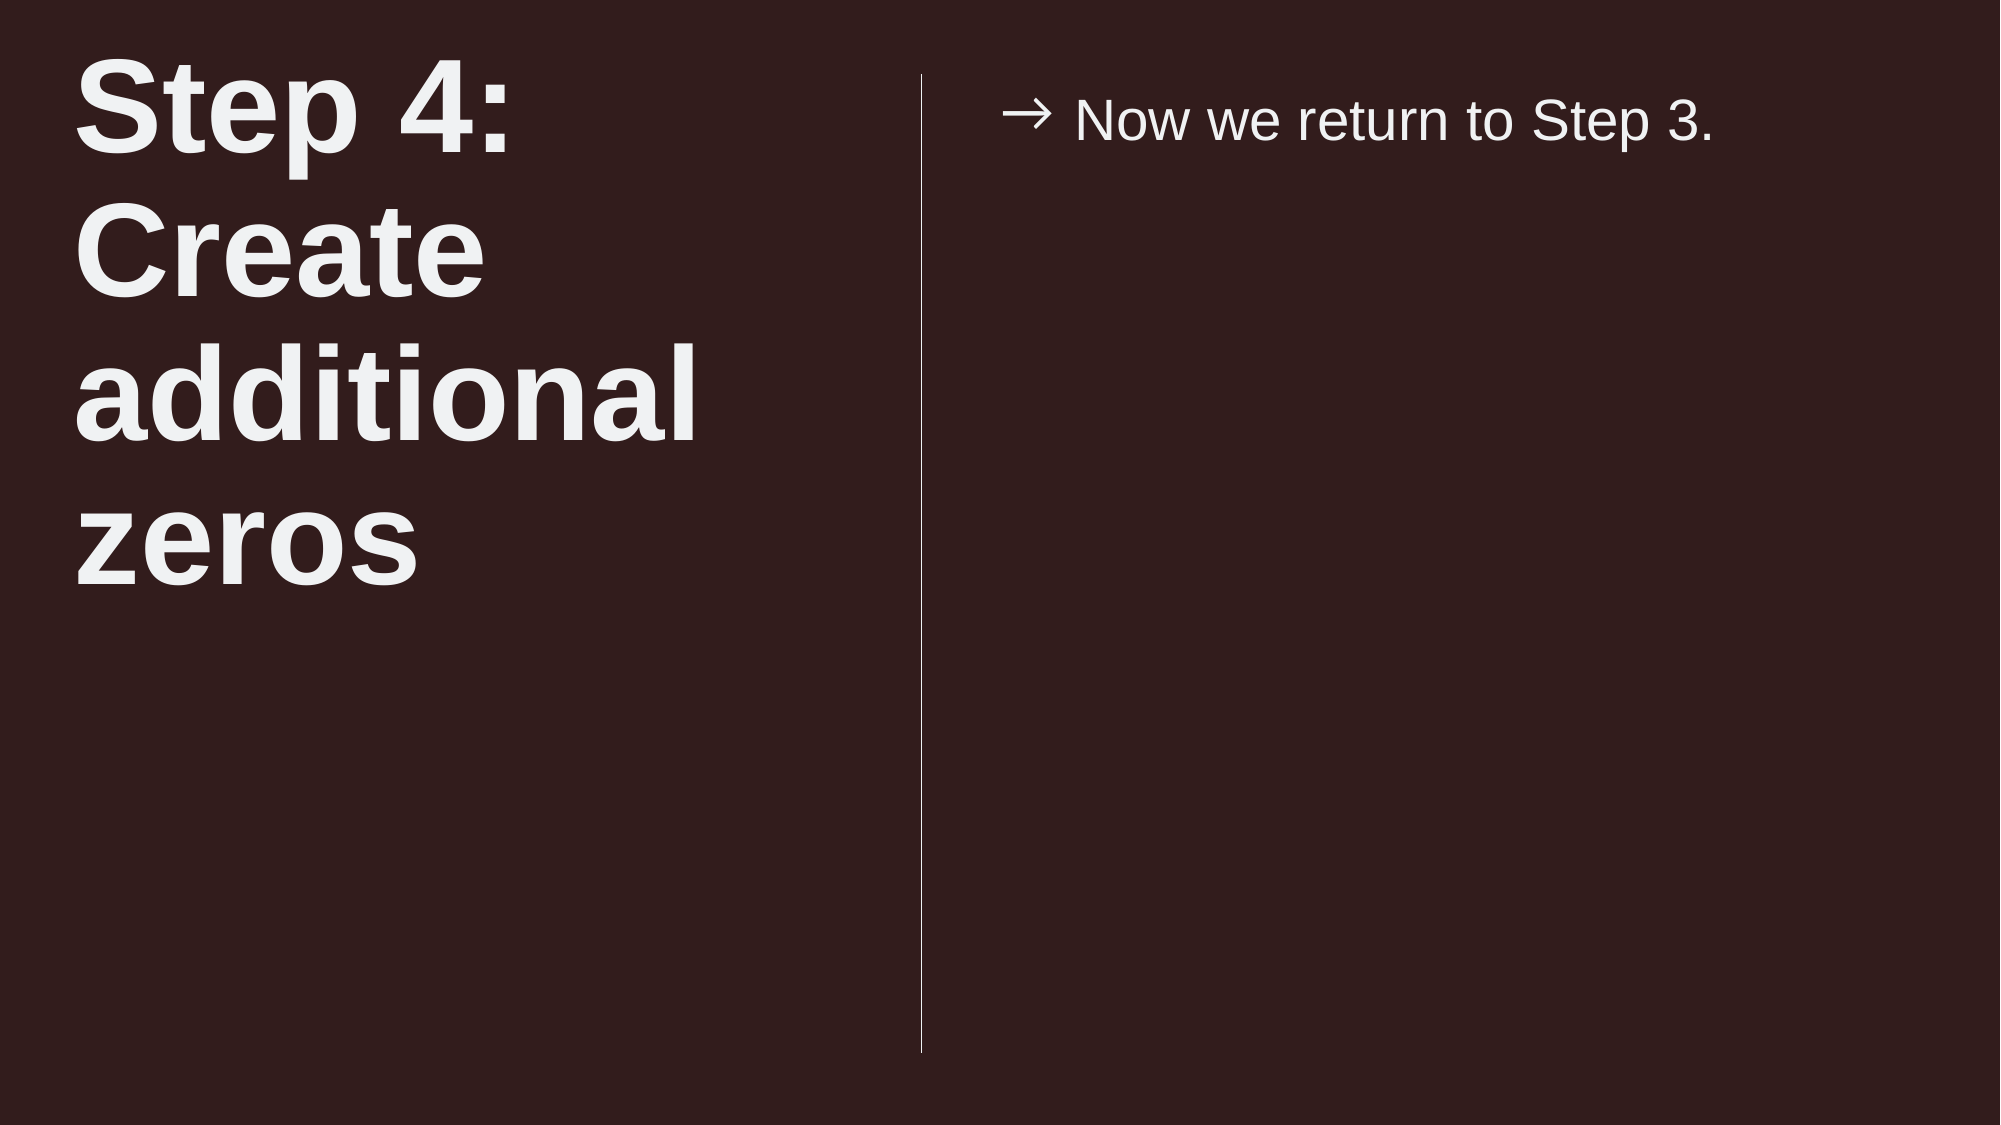

# Step 4: Create additional zeros
Now we return to Step 3.